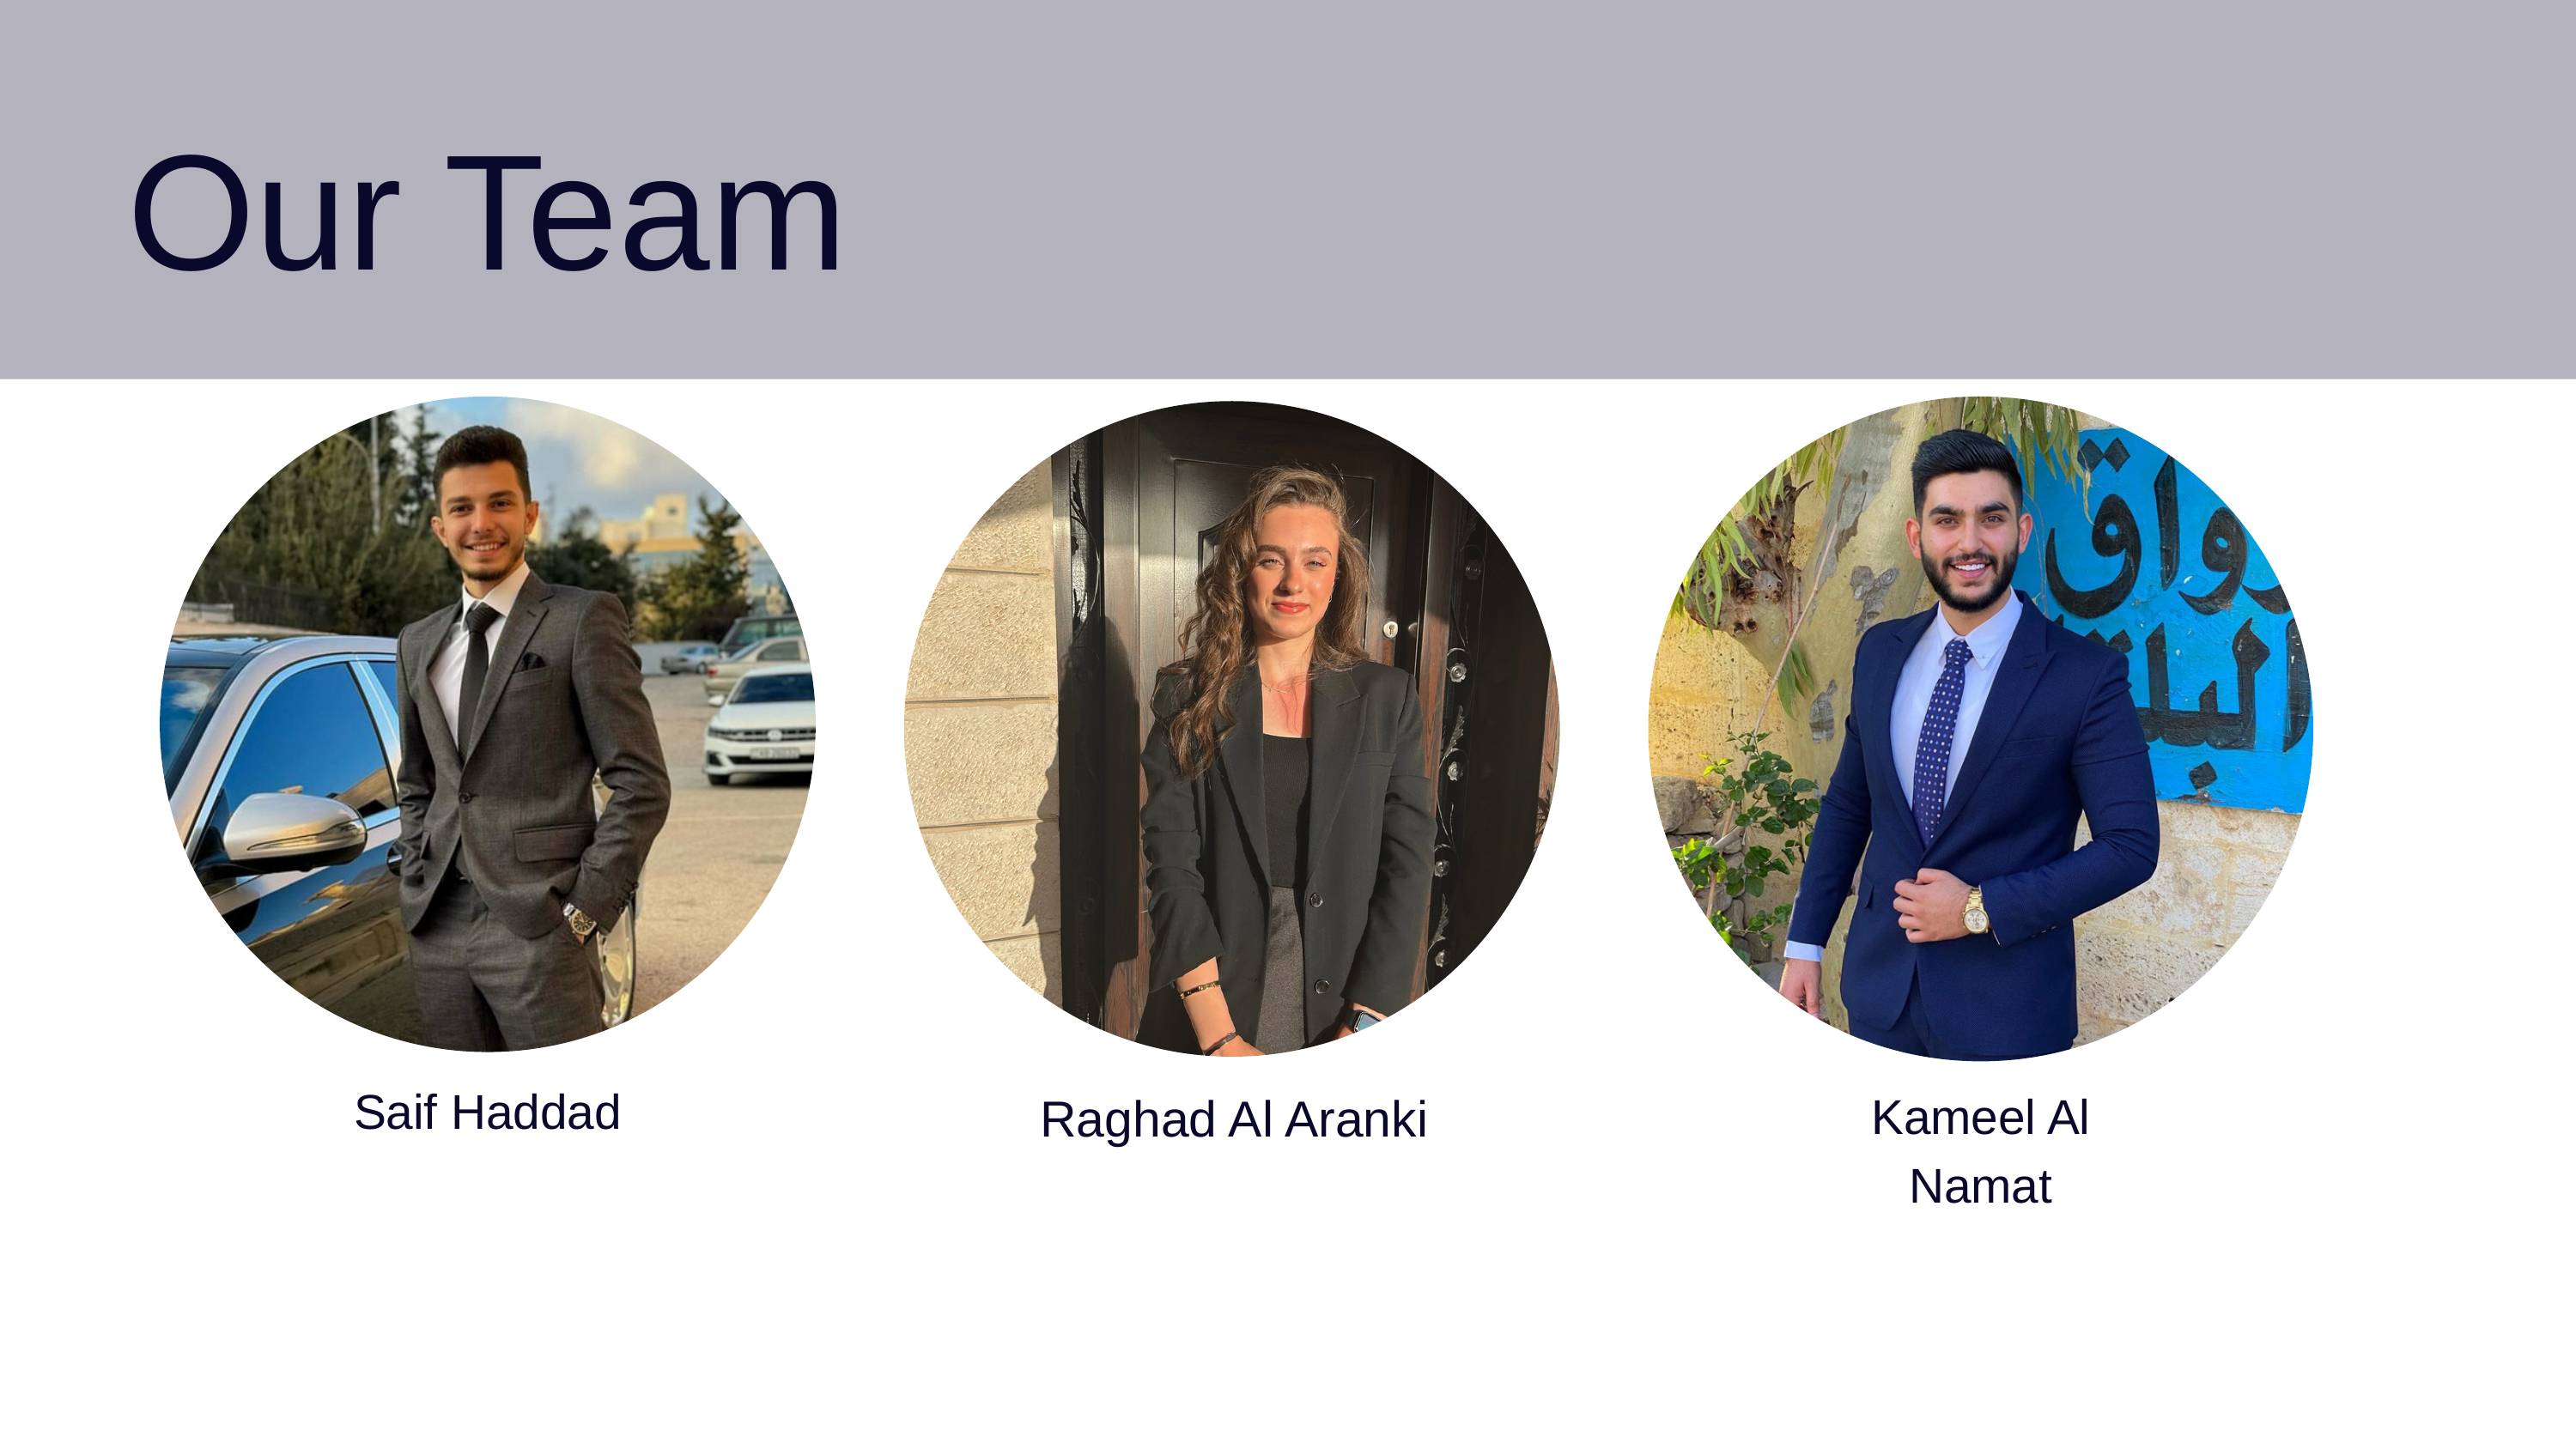

Our Team

Saif Haddad
Raghad Al Aranki
Kameel Al Namat